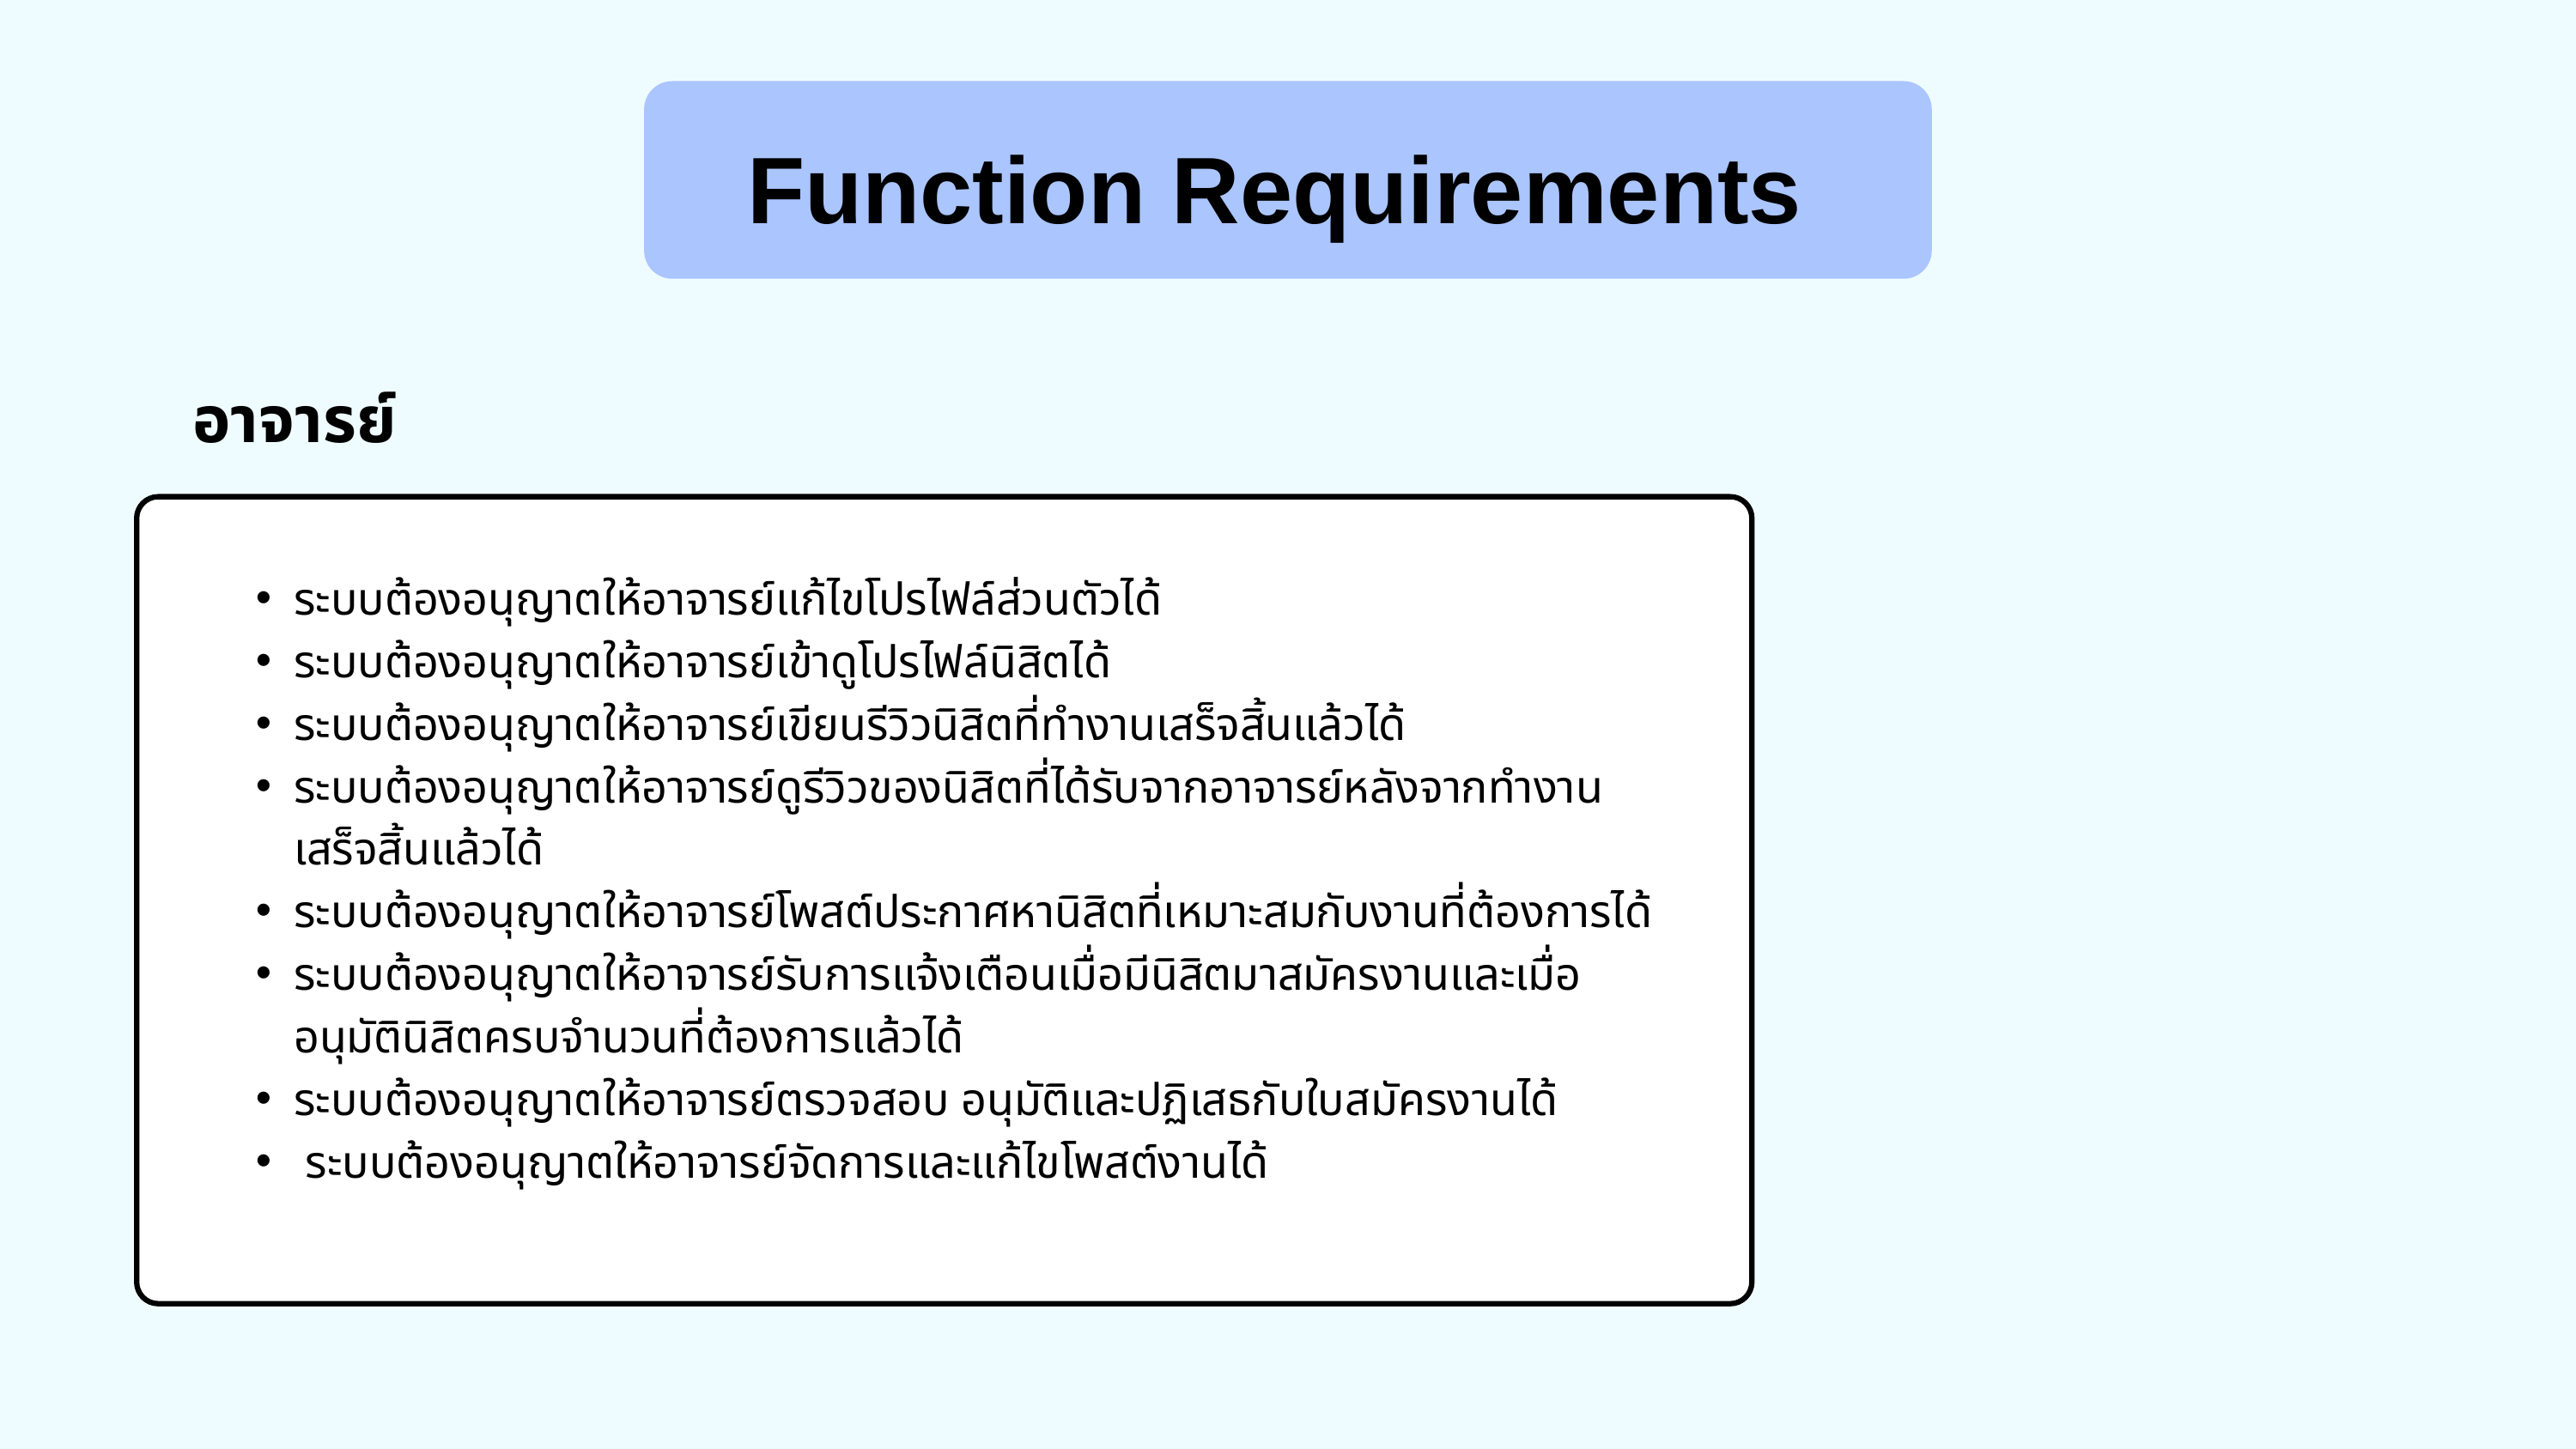

Function Requirements
อาจารย์

ระบบต้องอนุญาตให้อาจารย์แก้ไขโปรไฟล์ส่วนตัวได้
ระบบต้องอนุญาตให้อาจารย์เข้าดูโปรไฟล์นิสิตได้
ระบบต้องอนุญาตให้อาจารย์เขียนรีวิวนิสิตที่ทำงานเสร็จสิ้นแล้วได้
ระบบต้องอนุญาตให้อาจารย์ดูรีวิวของนิสิตที่ได้รับจากอาจารย์หลังจากทำงานเสร็จสิ้นแล้วได้
ระบบต้องอนุญาตให้อาจารย์โพสต์ประกาศหานิสิตที่เหมาะสมกับงานที่ต้องการได้
ระบบต้องอนุญาตให้อาจารย์รับการแจ้งเตือนเมื่อมีนิสิตมาสมัครงานและเมื่ออนุมัตินิสิตครบจำนวนที่ต้องการแล้วได้
ระบบต้องอนุญาตให้อาจารย์ตรวจสอบ อนุมัติและปฏิเสธกับใบสมัครงานได้
 ระบบต้องอนุญาตให้อาจารย์จัดการและแก้ไขโพสต์งานได้